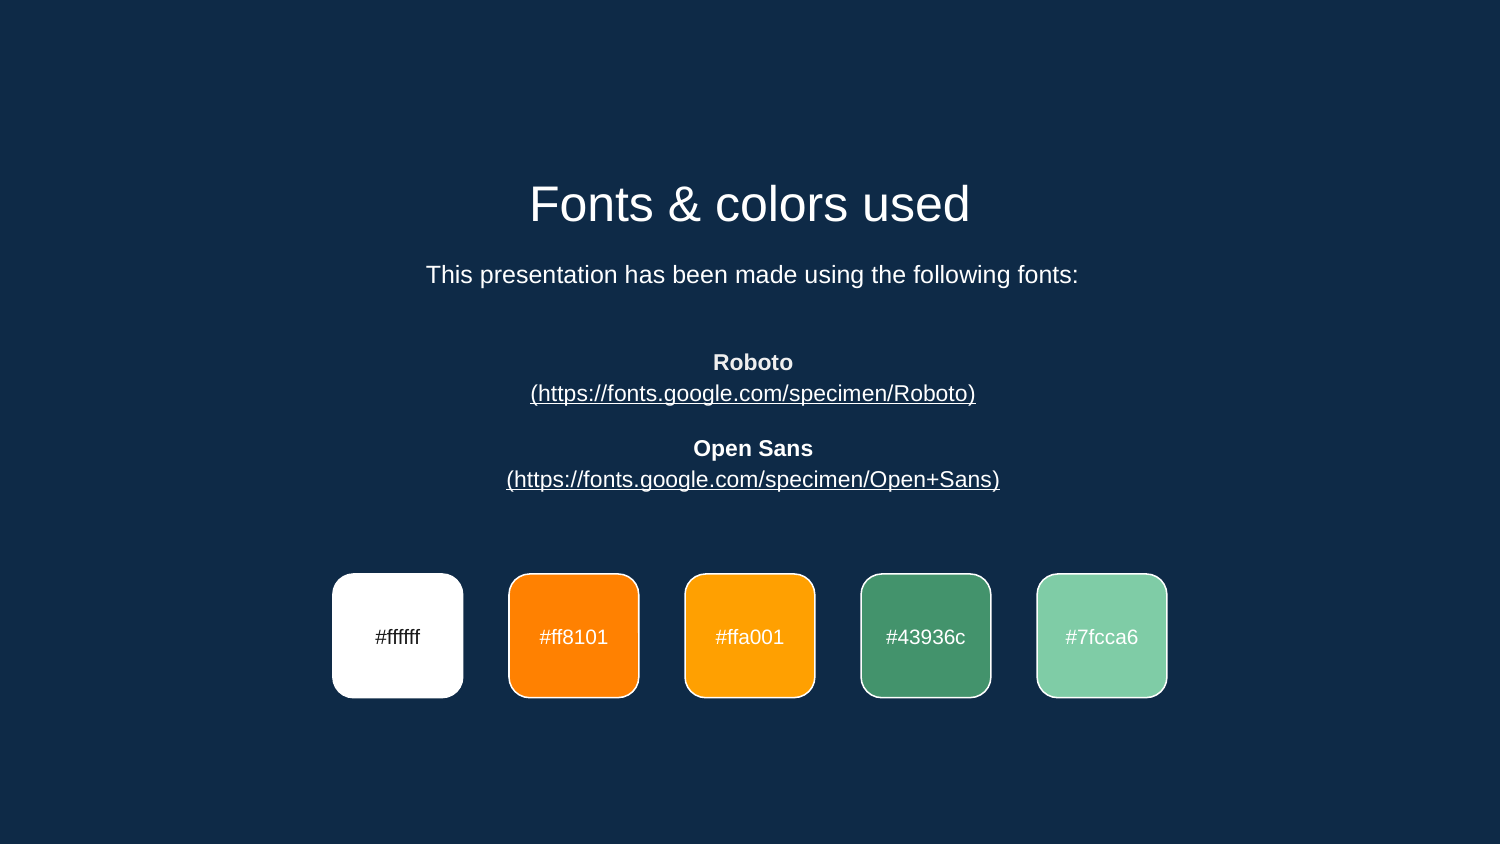

Fonts & colors used
This presentation has been made using the following fonts:

Roboto
(https://fonts.google.com/specimen/Roboto)

Open Sans
(https://fonts.google.com/specimen/Open+Sans)

#ffffff

#ff8101

#ffa001

#43936c

#7fcca6